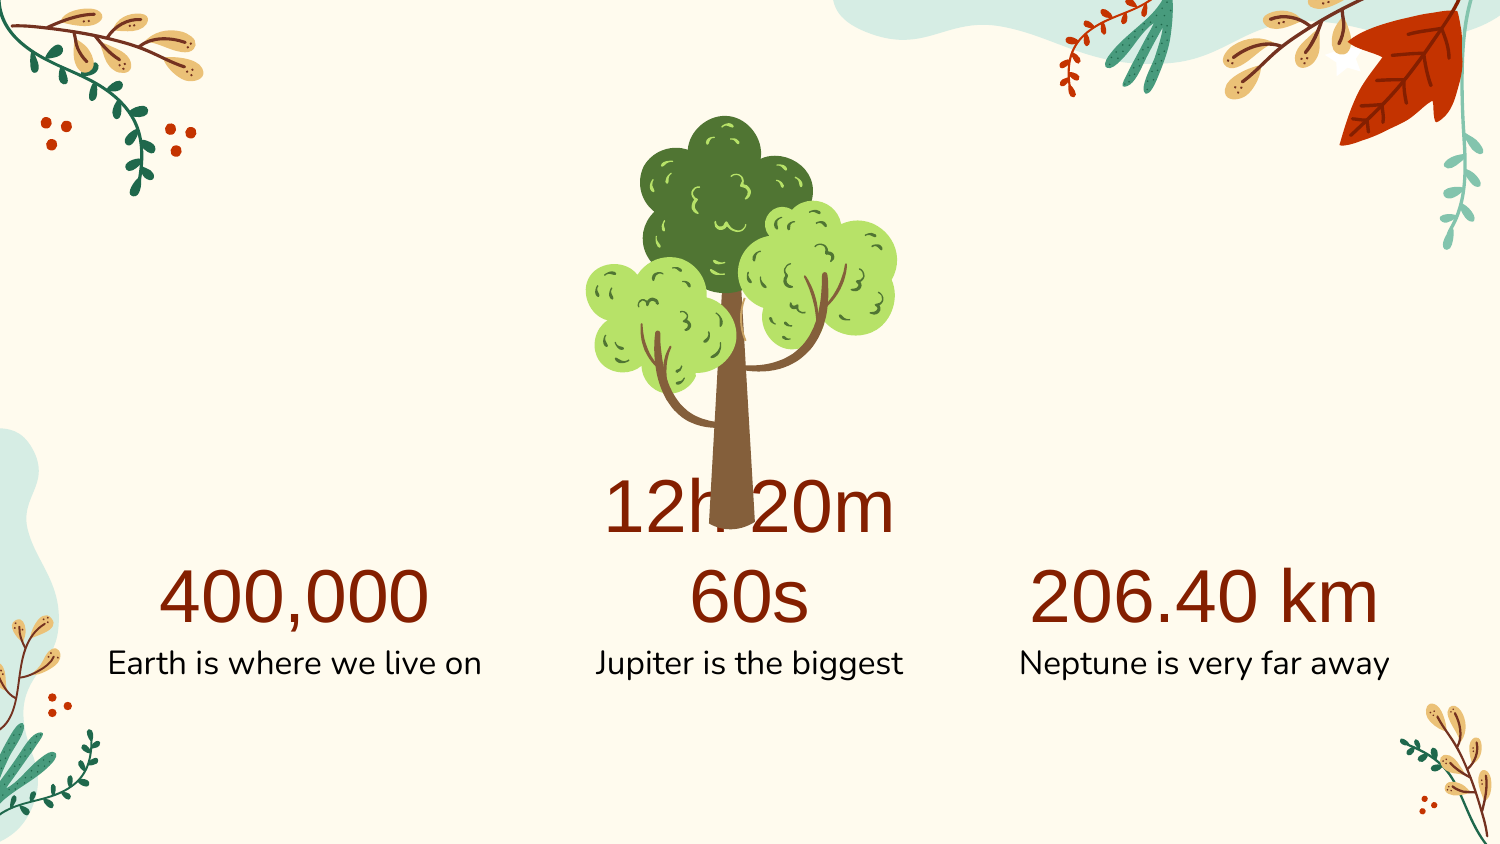

# 400,000
12h 20m 60s
206.40 km
Earth is where we live on
Jupiter is the biggest
Neptune is very far away